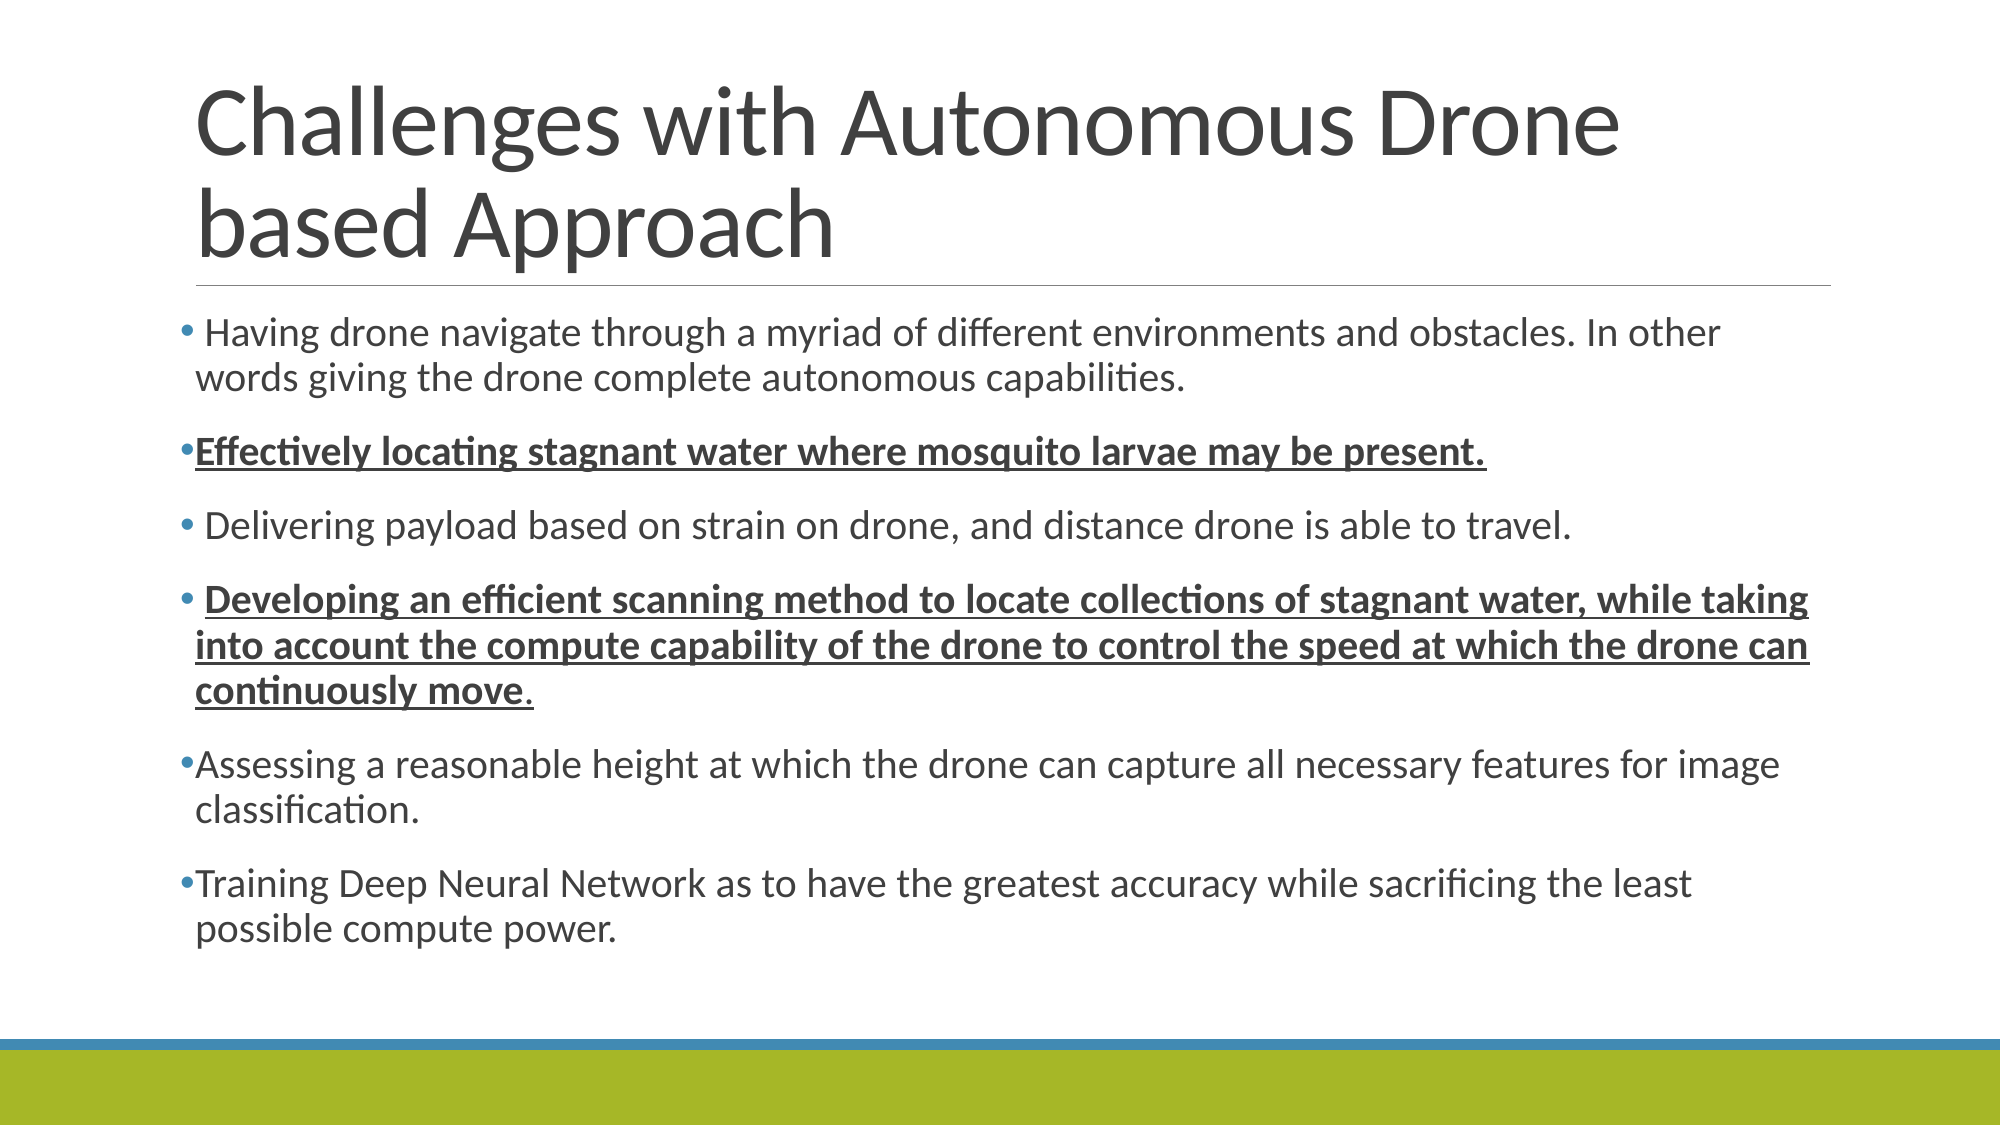

# Challenges with Autonomous Drone based Approach
 Having drone navigate through a myriad of different environments and obstacles. In other words giving the drone complete autonomous capabilities.
Effectively locating stagnant water where mosquito larvae may be present.
 Delivering payload based on strain on drone, and distance drone is able to travel.
 Developing an efficient scanning method to locate collections of stagnant water, while taking into account the compute capability of the drone to control the speed at which the drone can continuously move.
Assessing a reasonable height at which the drone can capture all necessary features for image classification.
Training Deep Neural Network as to have the greatest accuracy while sacrificing the least possible compute power.